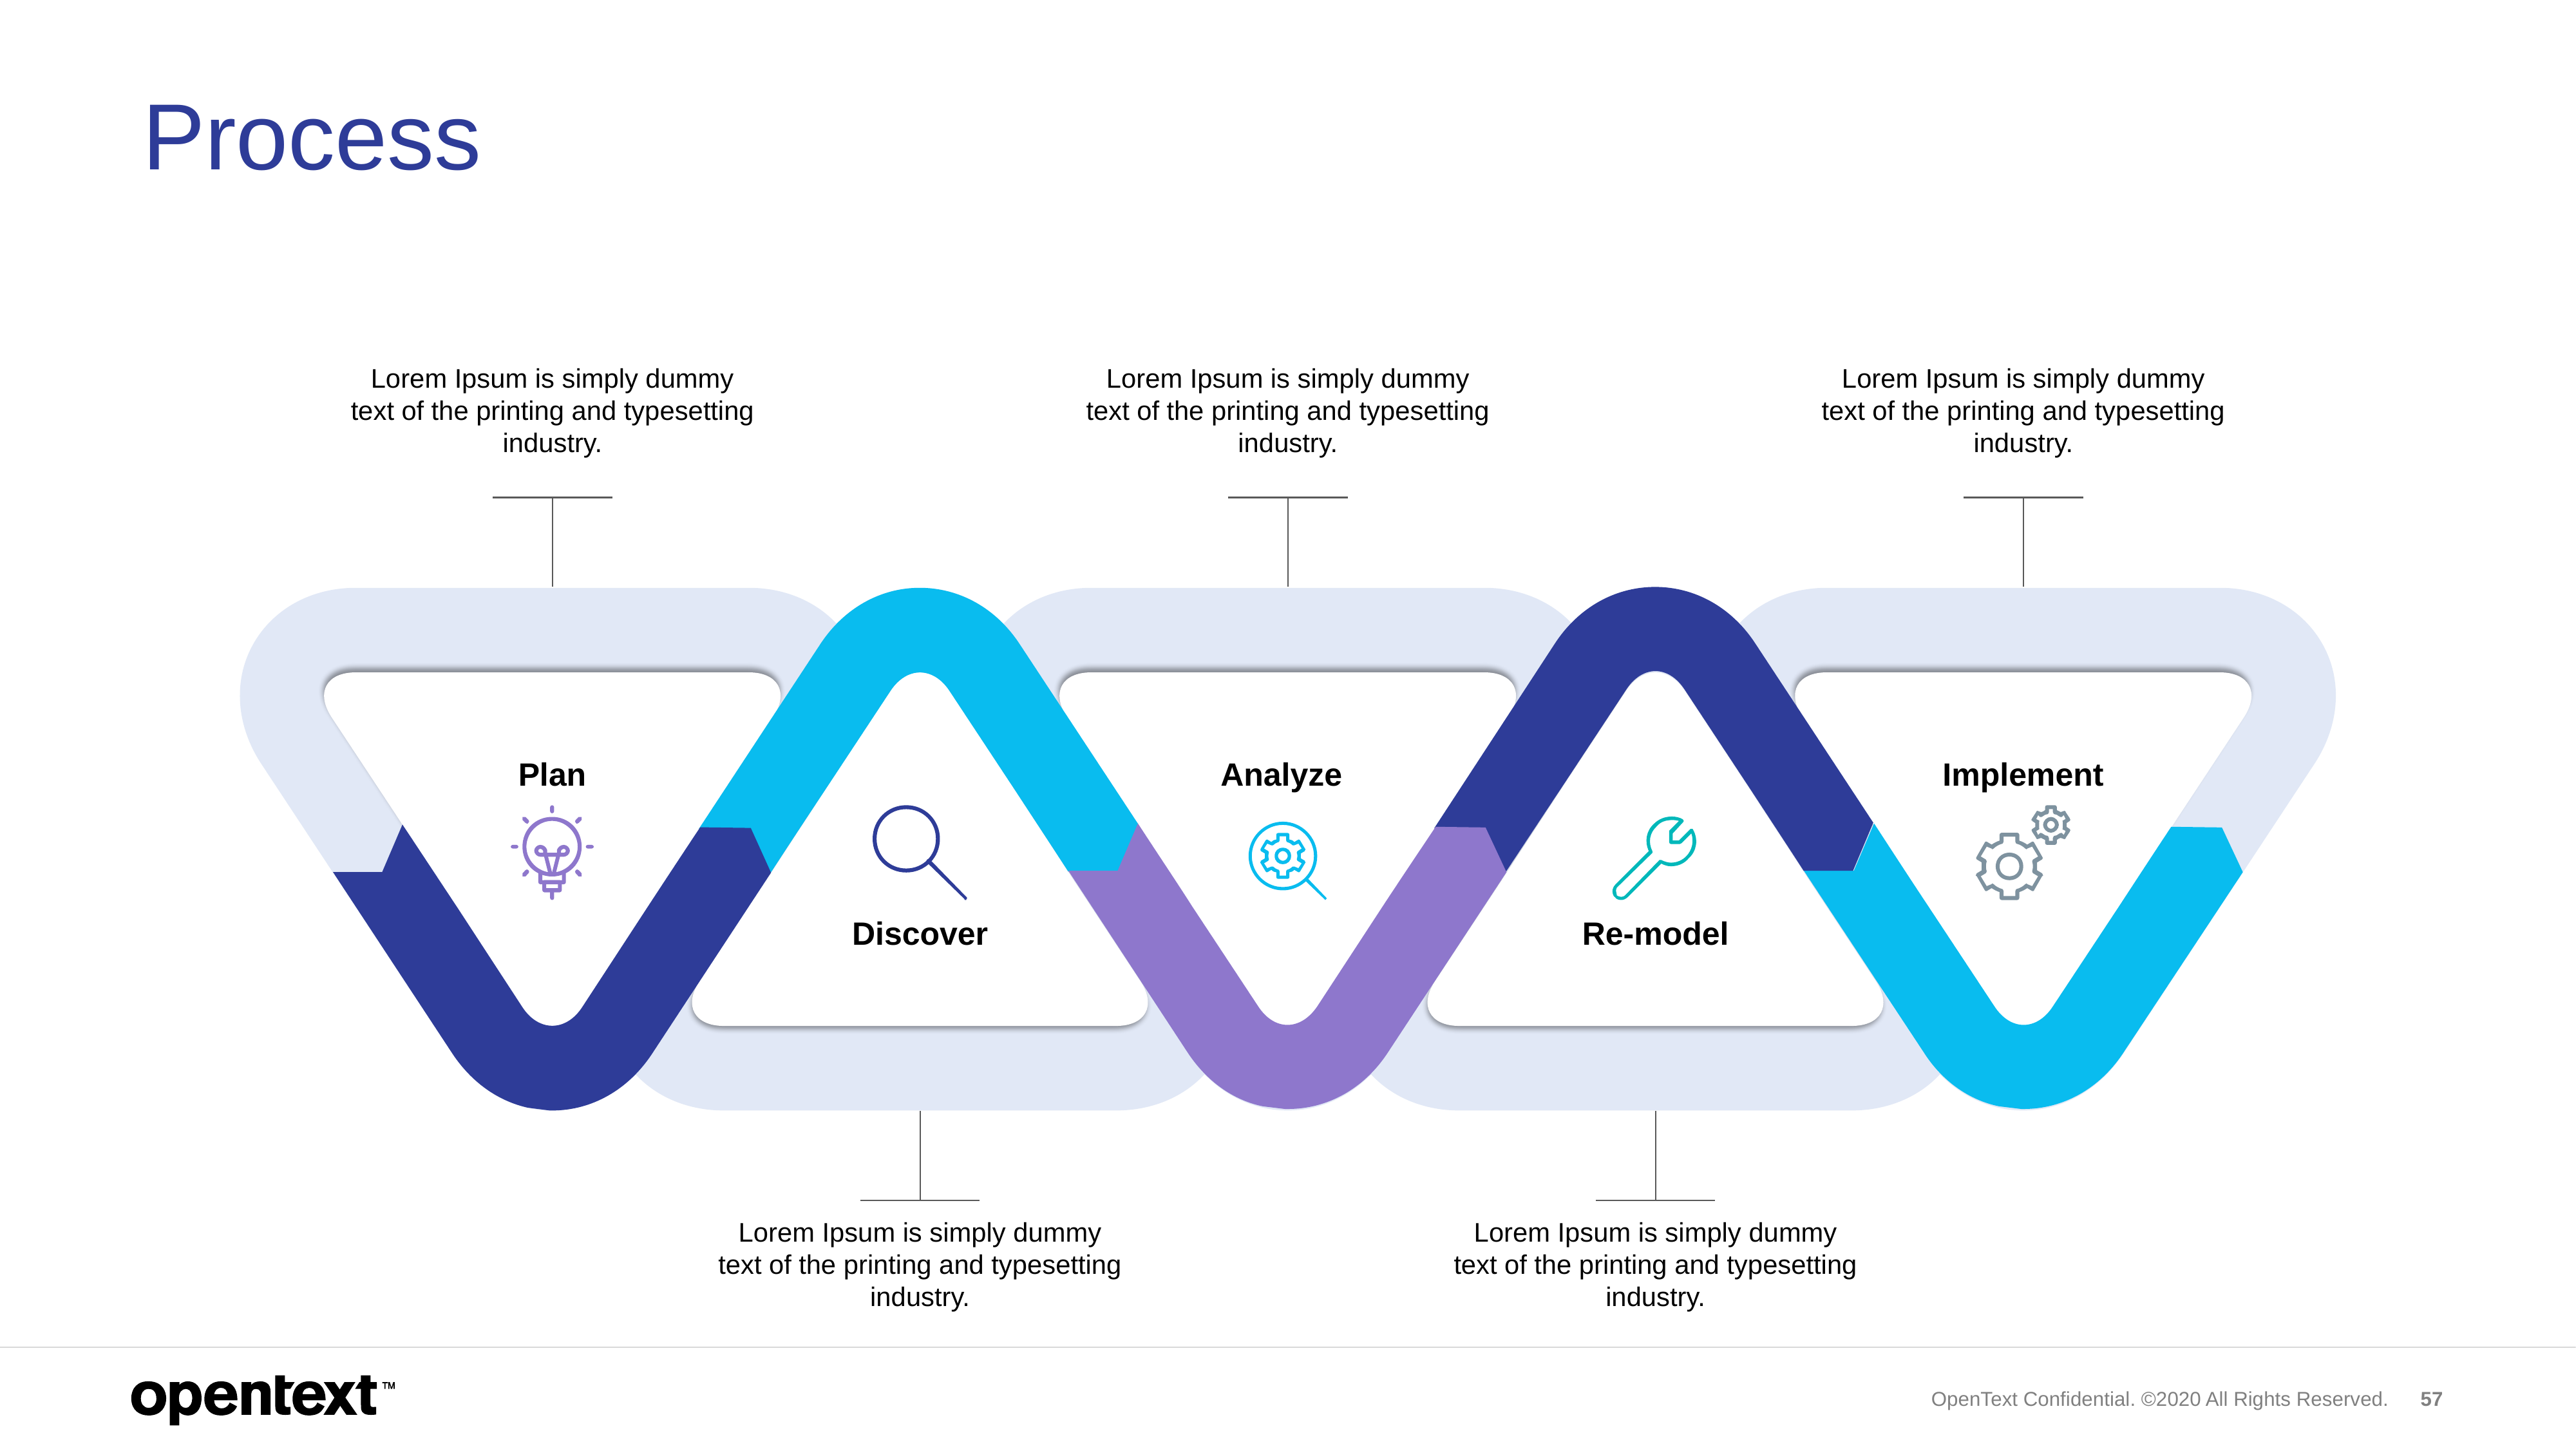

# Process
Lorem Ipsum is simply dummy text of the printing and typesetting industry.
Lorem Ipsum is simply dummy text of the printing and typesetting industry.
Lorem Ipsum is simply dummy text of the printing and typesetting industry.

Analyze
Plan
Implement

Discover
Re-model
Lorem Ipsum is simply dummy text of the printing and typesetting industry.
Lorem Ipsum is simply dummy text of the printing and typesetting industry.